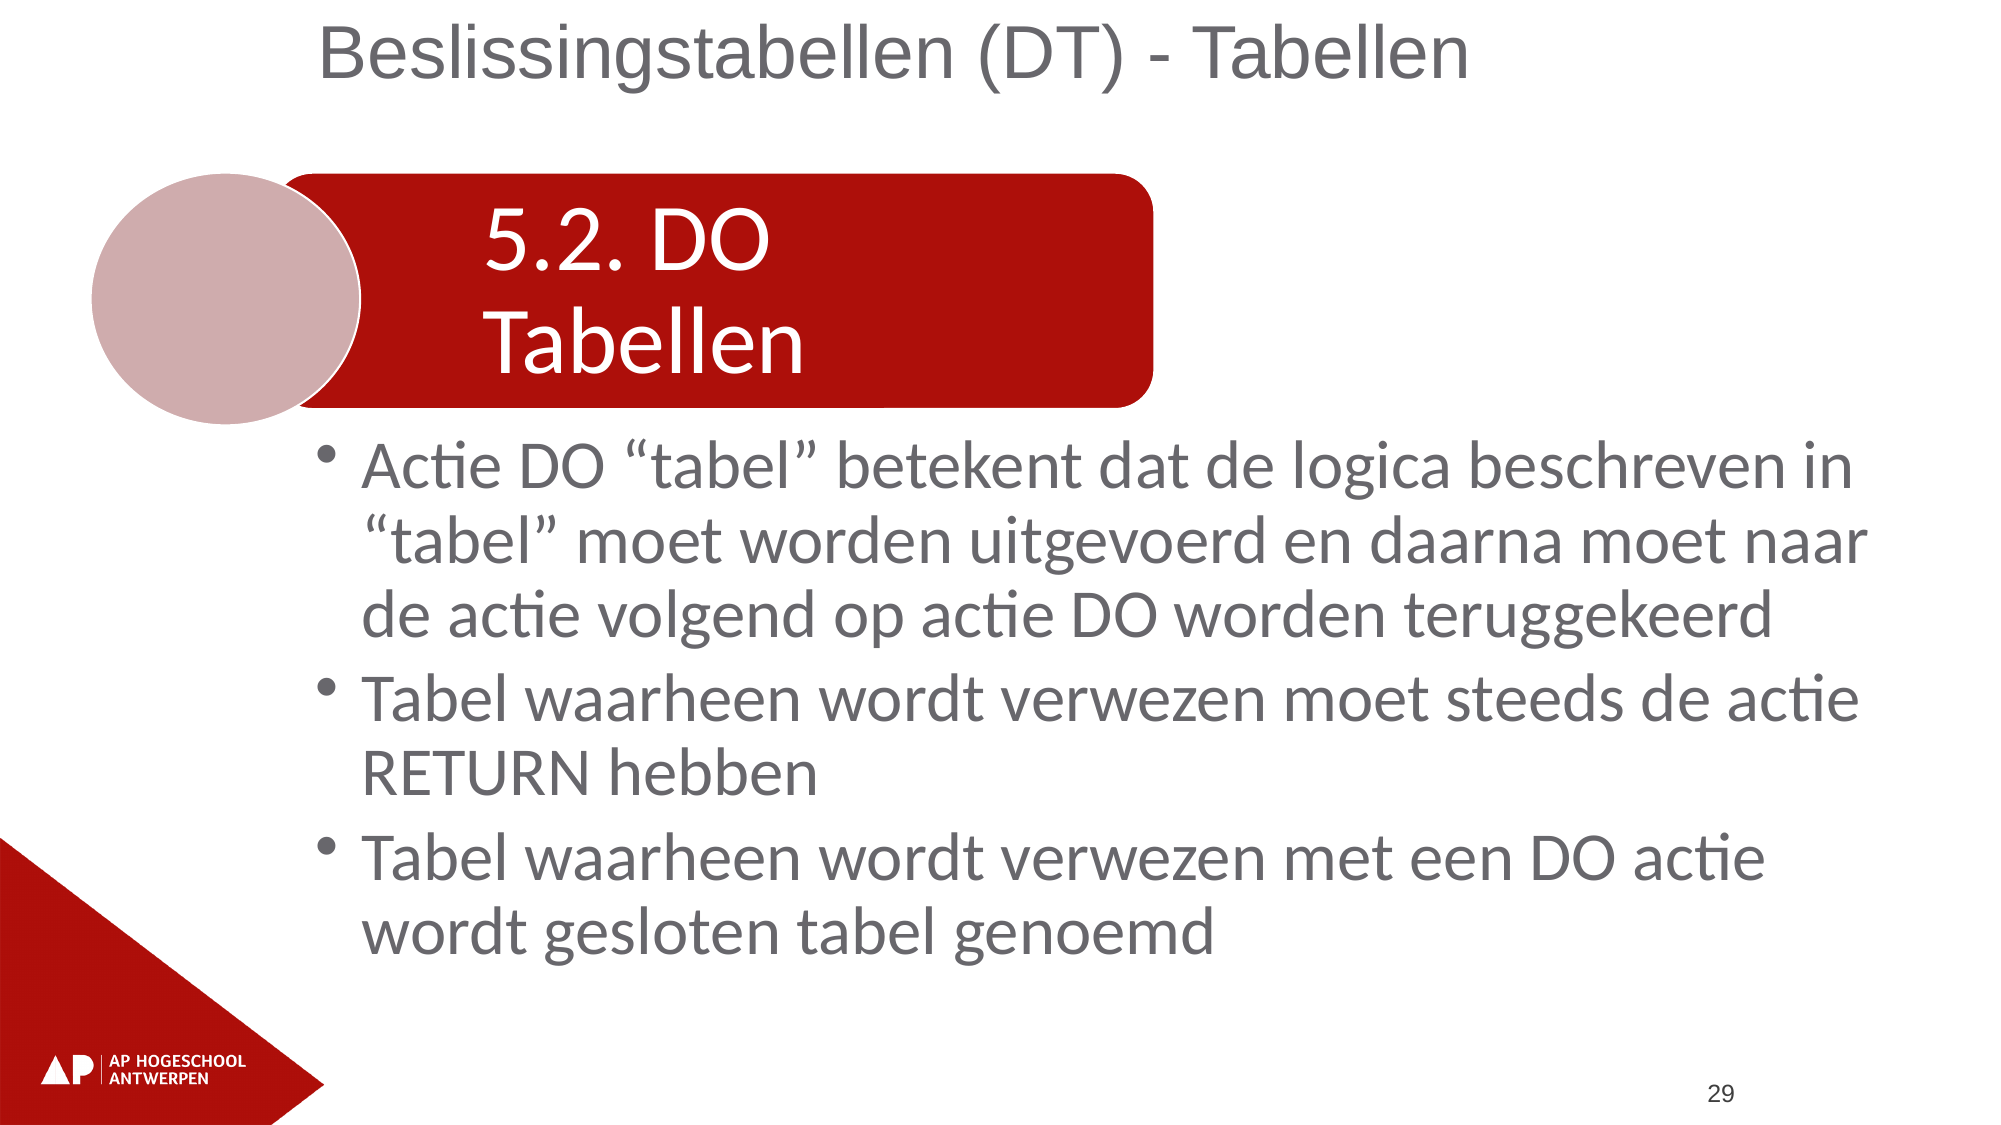

Beslissingstabellen (DT) - Tabellen

5.2. DO Tabellen
Actie DO “tabel” betekent dat de logica beschreven in “tabel” moet worden uitgevoerd en daarna moet naar de actie volgend op actie DO worden teruggekeerd
Tabel waarheen wordt verwezen moet steeds de actie RETURN hebben
Tabel waarheen wordt verwezen met een DO actie wordt gesloten tabel genoemd
29